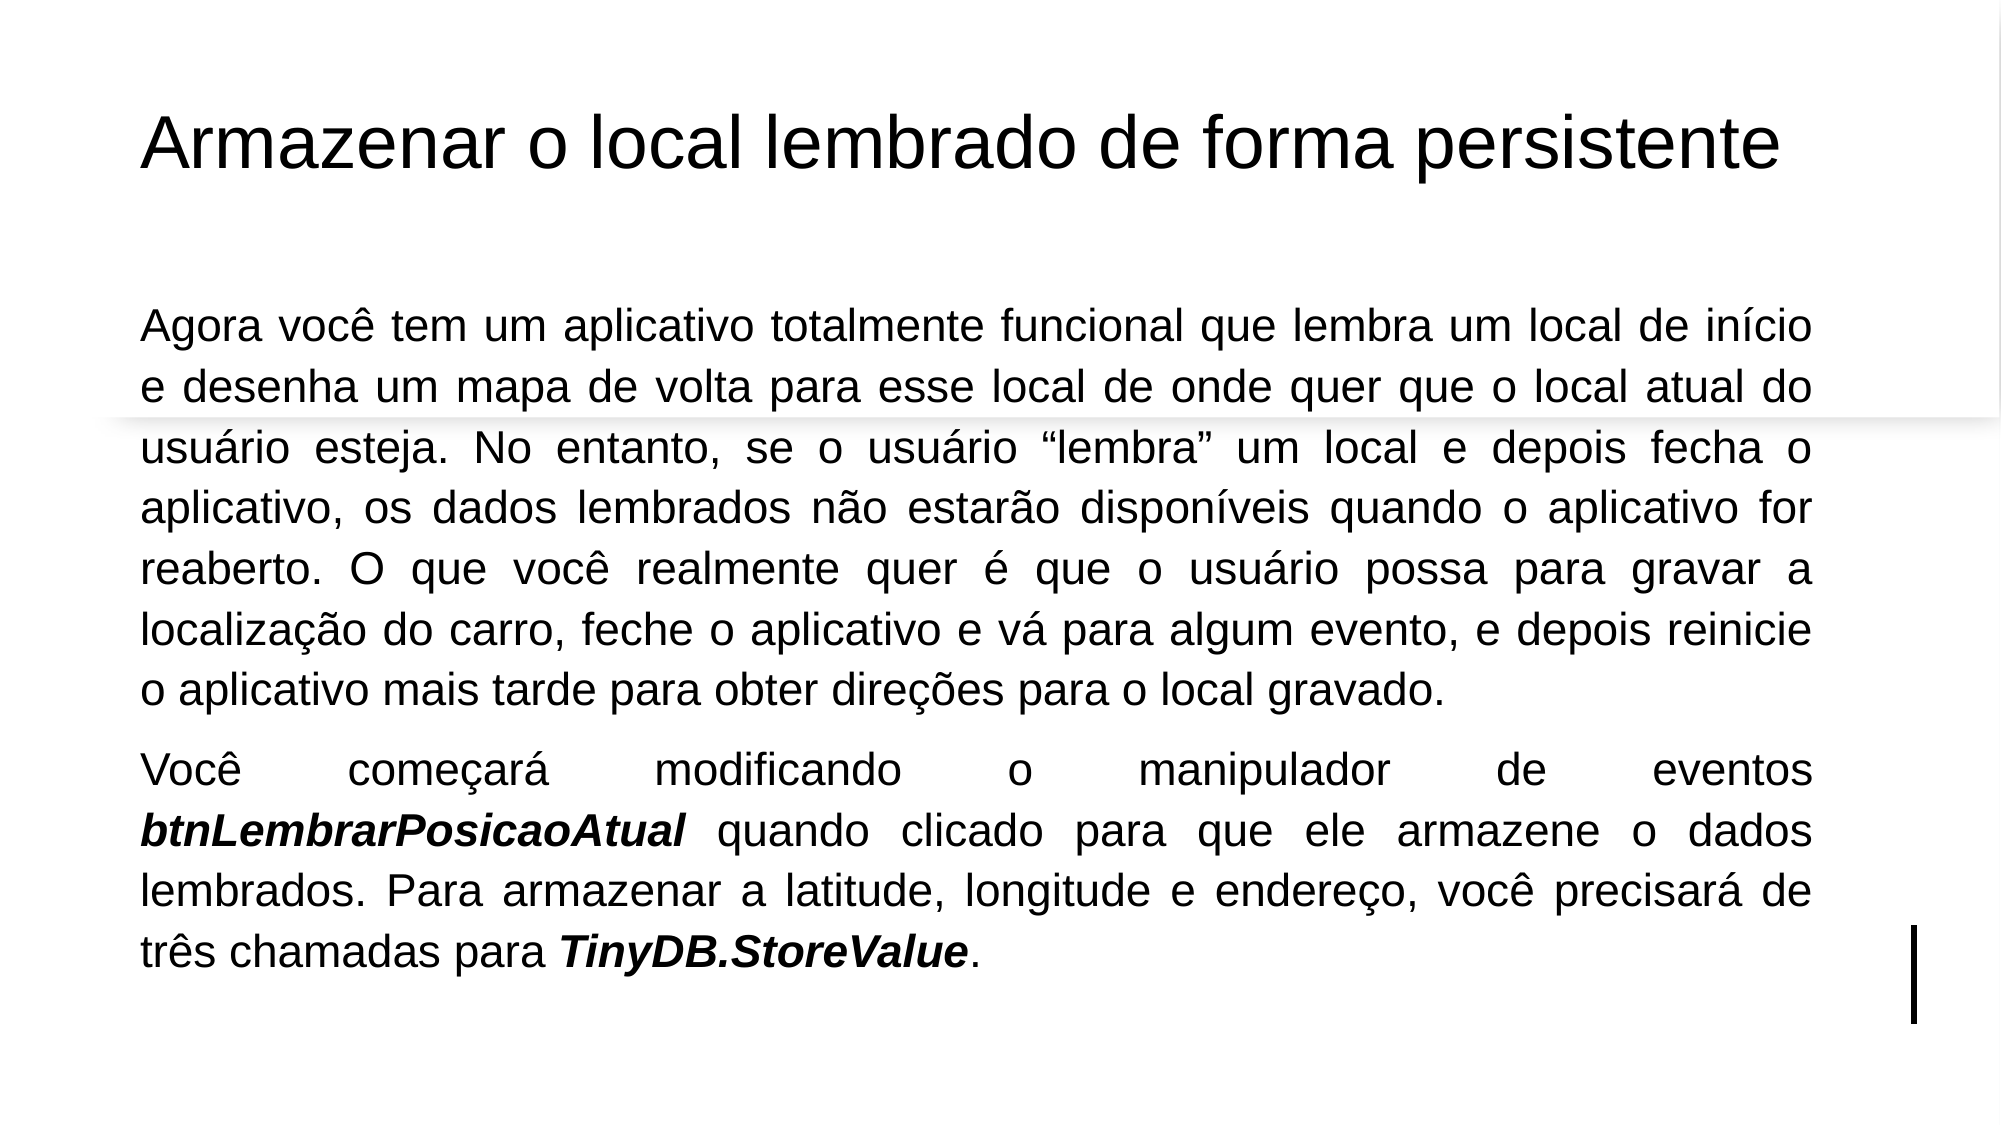

# Armazenar o local lembrado de forma persistente
Agora você tem um aplicativo totalmente funcional que lembra um local de início e desenha um mapa de volta para esse local de onde quer que o local atual do usuário esteja. No entanto, se o usuário “lembra” um local e depois fecha o aplicativo, os dados lembrados não estarão disponíveis quando o aplicativo for reaberto. O que você realmente quer é que o usuário possa para gravar a localização do carro, feche o aplicativo e vá para algum evento, e depois reinicie o aplicativo mais tarde para obter direções para o local gravado.
Você começará modificando o manipulador de eventos btnLembrarPosicaoAtual quando clicado para que ele armazene o dados lembrados. Para armazenar a latitude, longitude e endereço, você precisará de três chamadas para TinyDB.StoreValue.